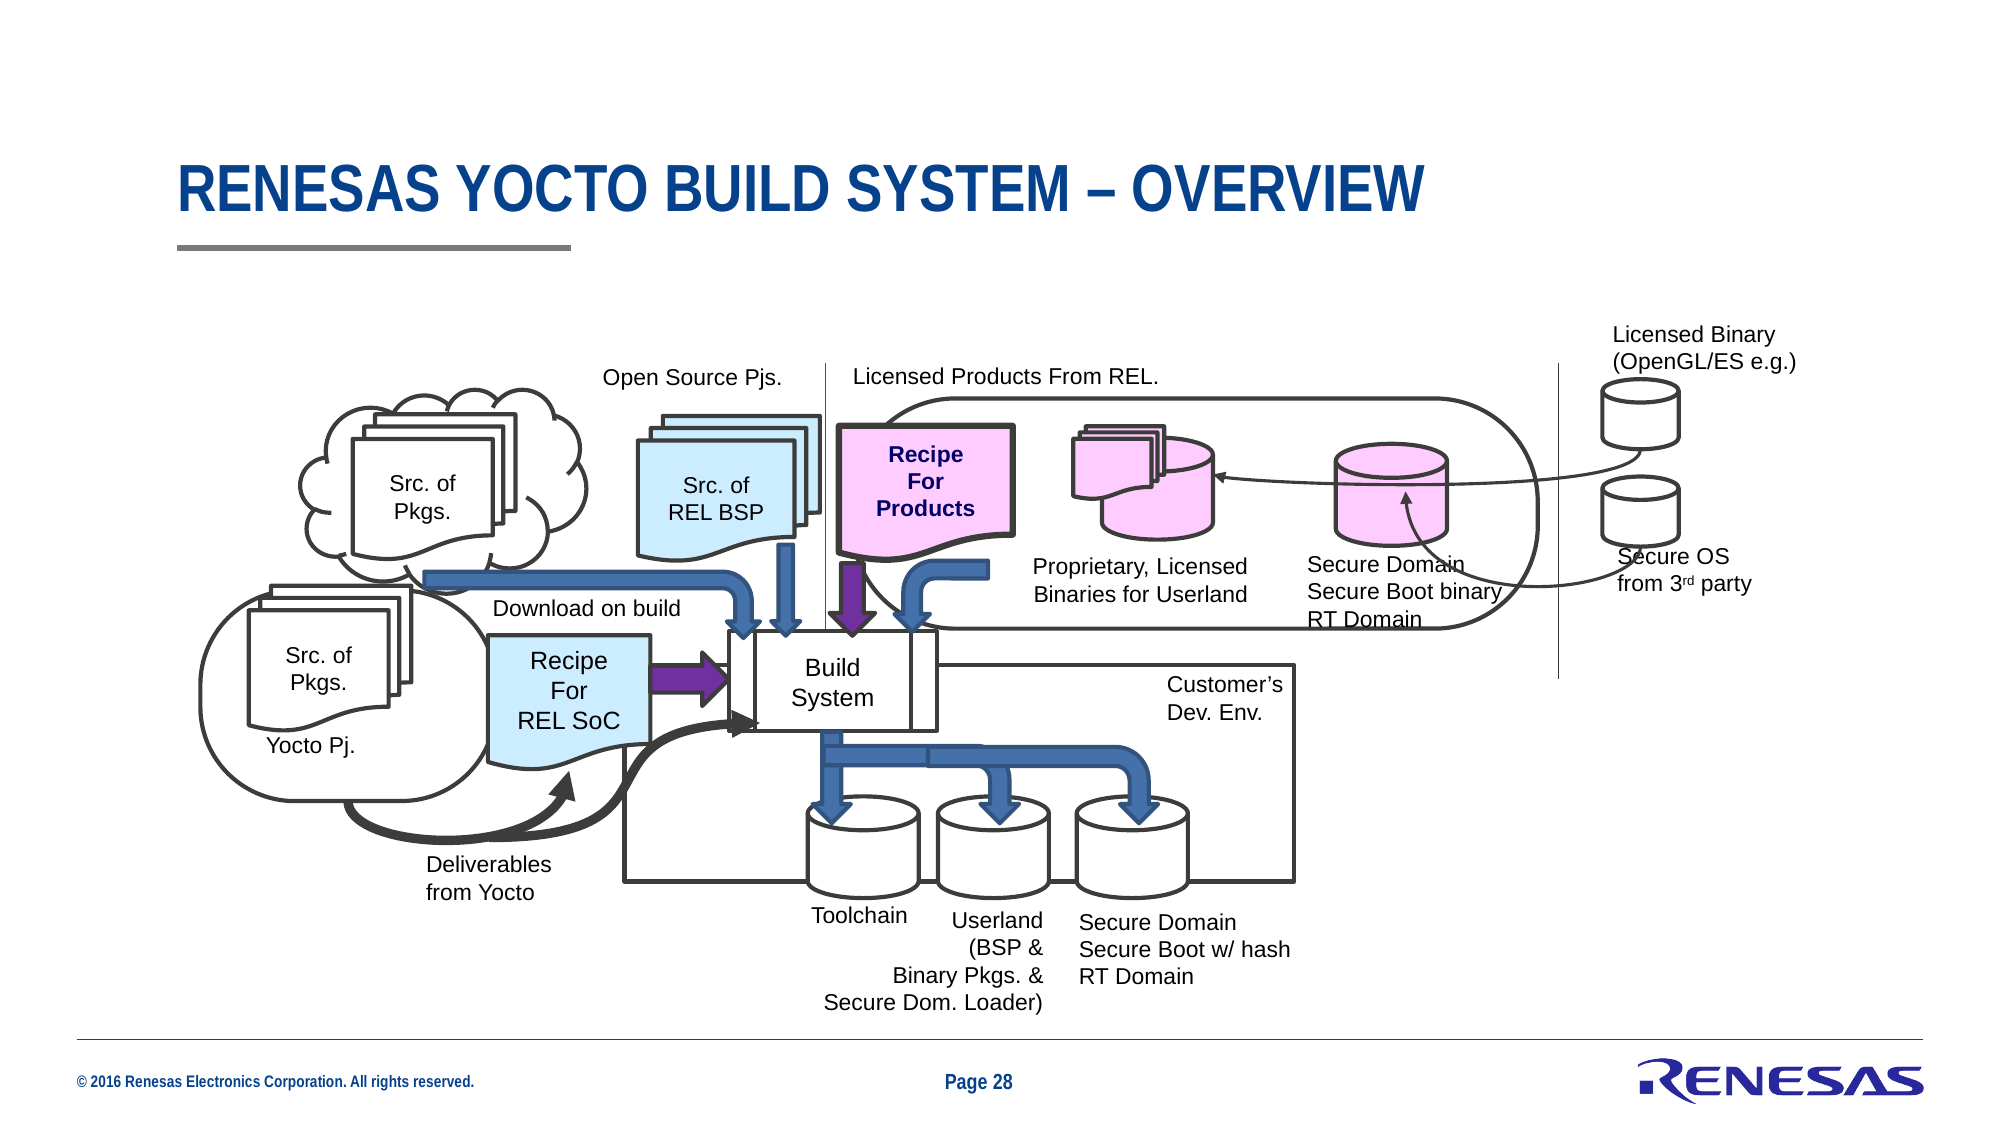

# Renesas Yocto Build system – Overview
Licensed Binary
(OpenGL/ES e.g.)
Licensed Products From REL.
Open Source Pjs.

Src. of
Pkgs.
Src. of
REL BSP
Recipe
For
Products

Secure OS
from 3rd party
Secure Domain
Secure Boot binary
RT Domain

Proprietary, Licensed
Binaries for Userland

Src. of Pkgs.
Download on build

Build System
Recipe
For
REL SoC

Customer’s
Dev. Env.

Yocto Pj.

Deliverables
from Yocto
Toolchain
Userland
(BSP &
Binary Pkgs. &
Secure Dom. Loader)
Secure Domain
Secure Boot w/ hash
RT Domain
Page 28